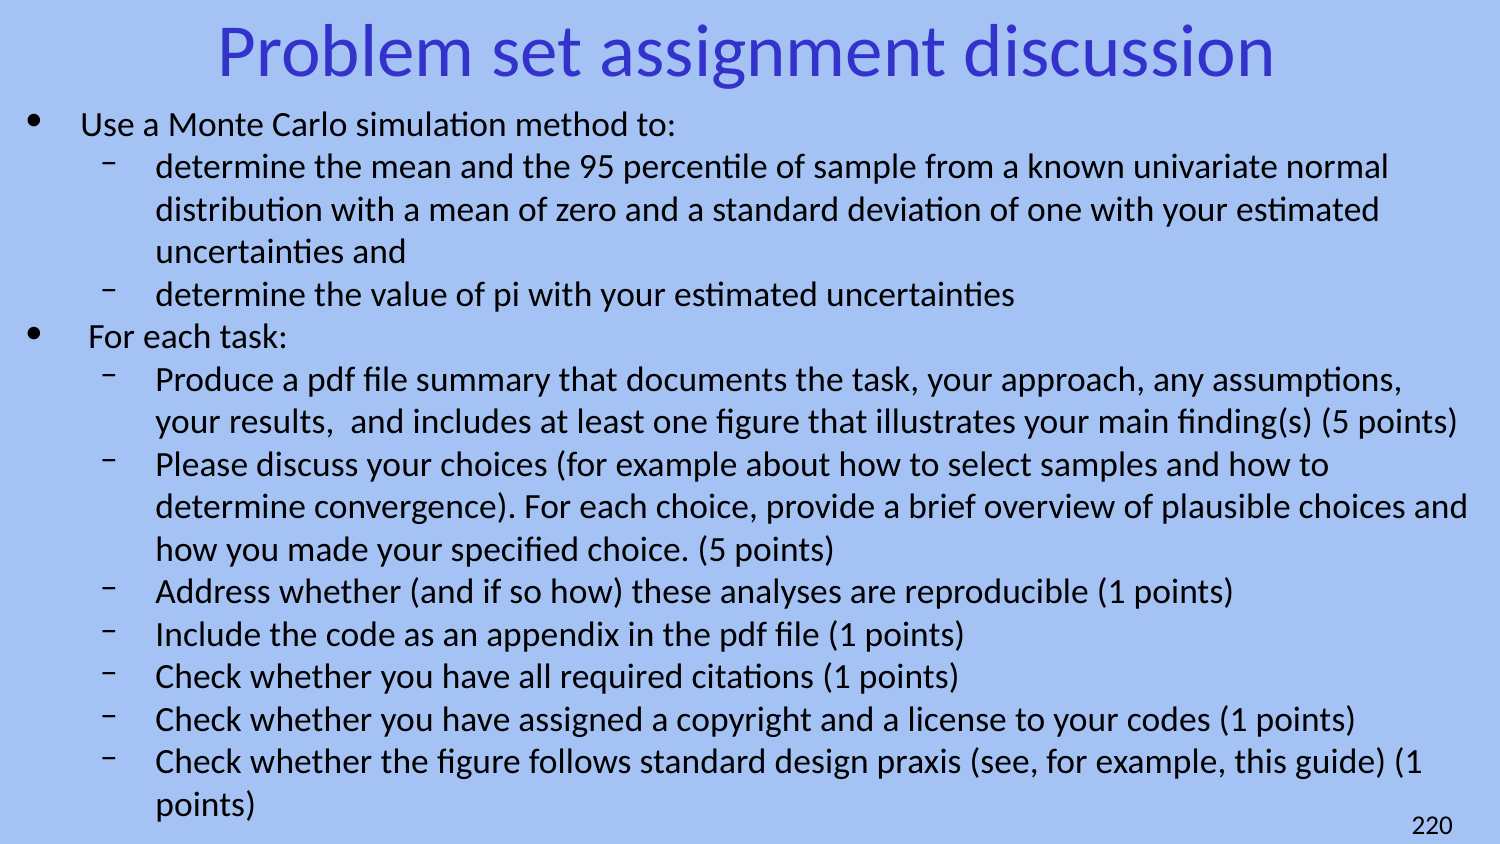

# Problem set assignment discussion
Use a Monte Carlo simulation method to:
determine the mean and the 95 percentile of sample from a known univariate normal distribution with a mean of zero and a standard deviation of one with your estimated uncertainties and
determine the value of pi with your estimated uncertainties
 For each task:
Produce a pdf file summary that documents the task, your approach, any assumptions, your results,  and includes at least one figure that illustrates your main finding(s) (5 points)
Please discuss your choices (for example about how to select samples and how to determine convergence). For each choice, provide a brief overview of plausible choices and how you made your specified choice. (5 points)
Address whether (and if so how) these analyses are reproducible (1 points)
Include the code as an appendix in the pdf file (1 points)
Check whether you have all required citations (1 points)
Check whether you have assigned a copyright and a license to your codes (1 points)
Check whether the figure follows standard design praxis (see, for example, this guide) (1 points)
220